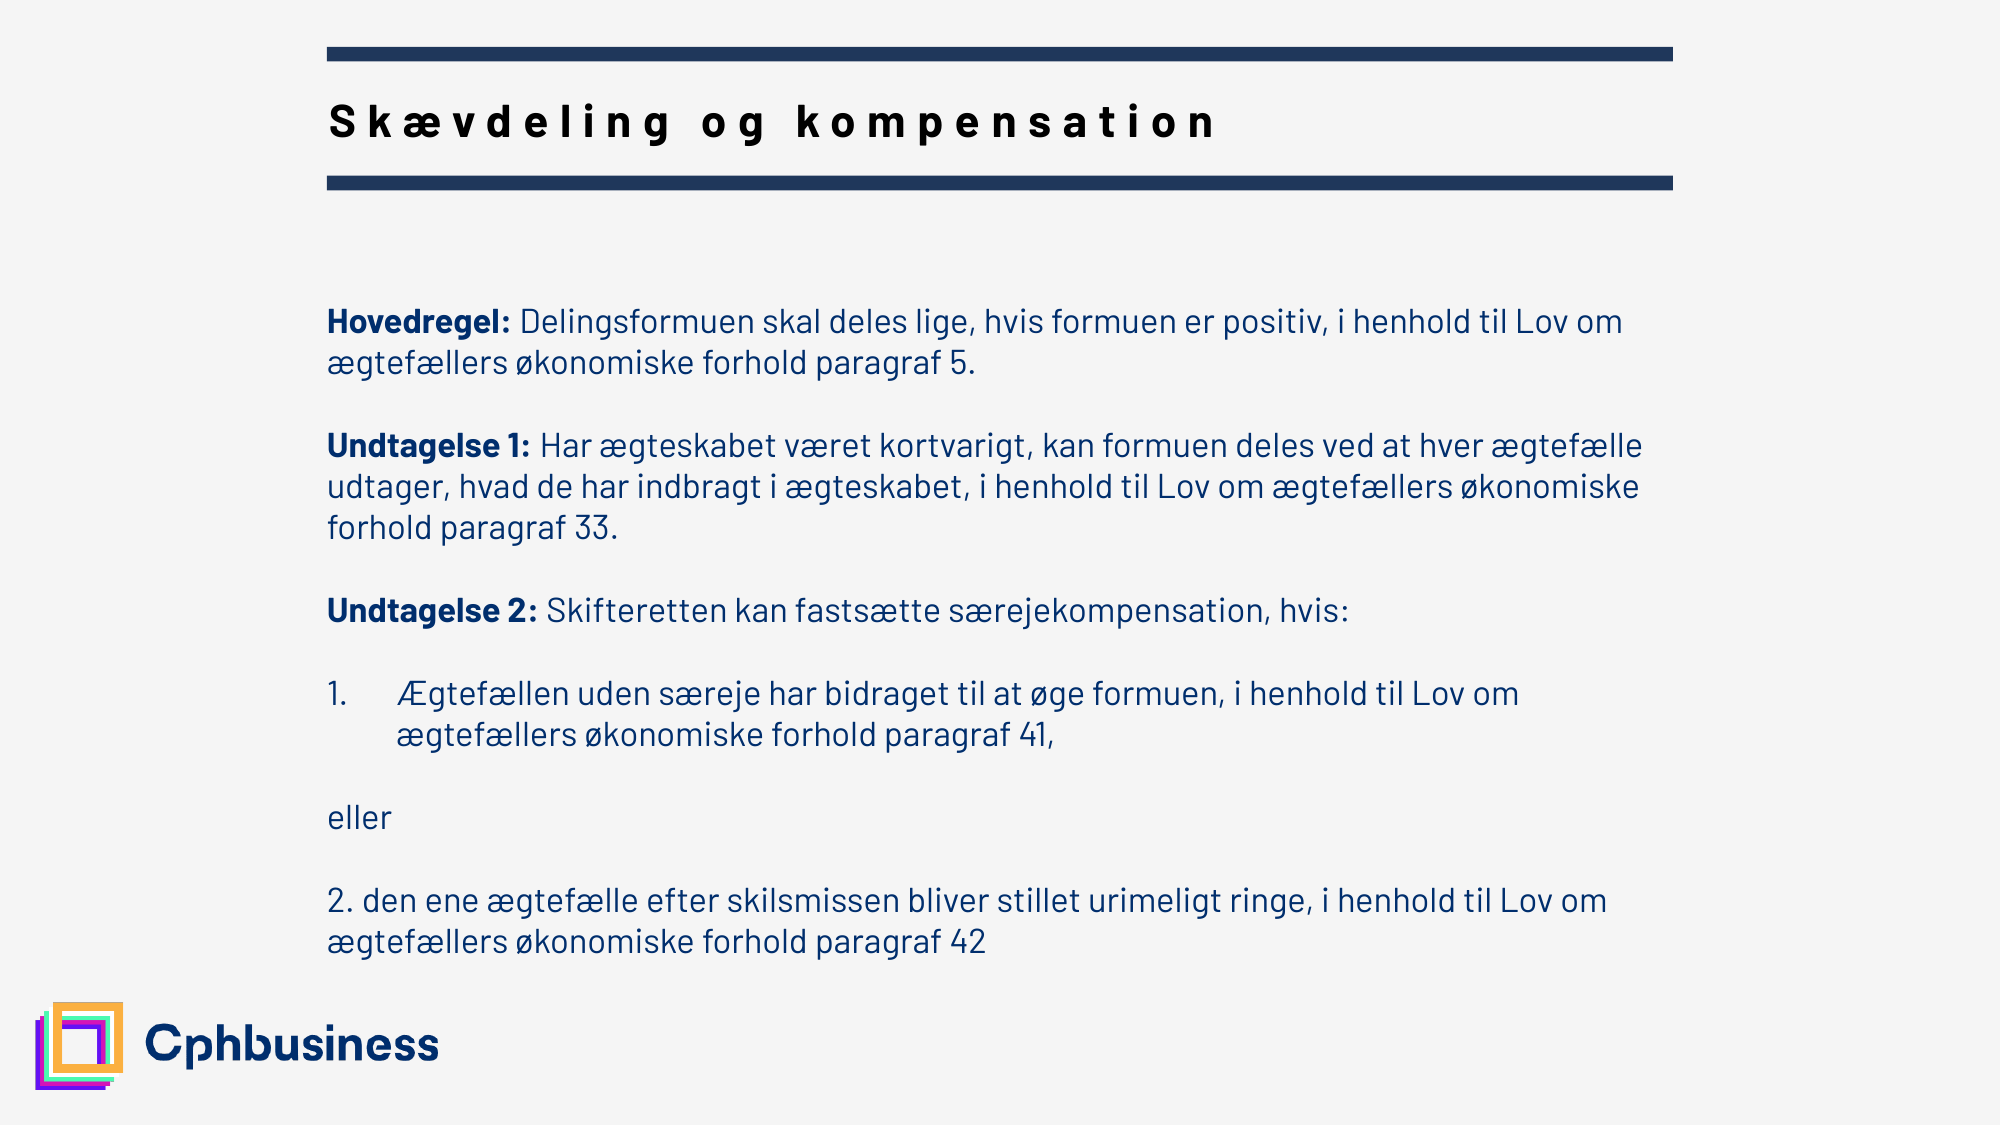

19

# Skævdeling og kompensation

Hovedregel: Delingsformuen skal deles lige, hvis formuen er positiv, i henhold til Lov om ægtefællers økonomiske forhold paragraf 5.

Undtagelse 1: Har ægteskabet været kortvarigt, kan formuen deles ved at hver ægtefælle udtager, hvad de har indbragt i ægteskabet, i henhold til Lov om ægtefællers økonomiske forhold paragraf 33.

Undtagelse 2: Skifteretten kan fastsætte særejekompensation, hvis:

Ægtefællen uden særeje har bidraget til at øge formuen, i henhold til Lov om ægtefællers økonomiske forhold paragraf 41,

eller

2. den ene ægtefælle efter skilsmissen bliver stillet urimeligt ringe, i henhold til Lov om ægtefællers økonomiske forhold paragraf 42